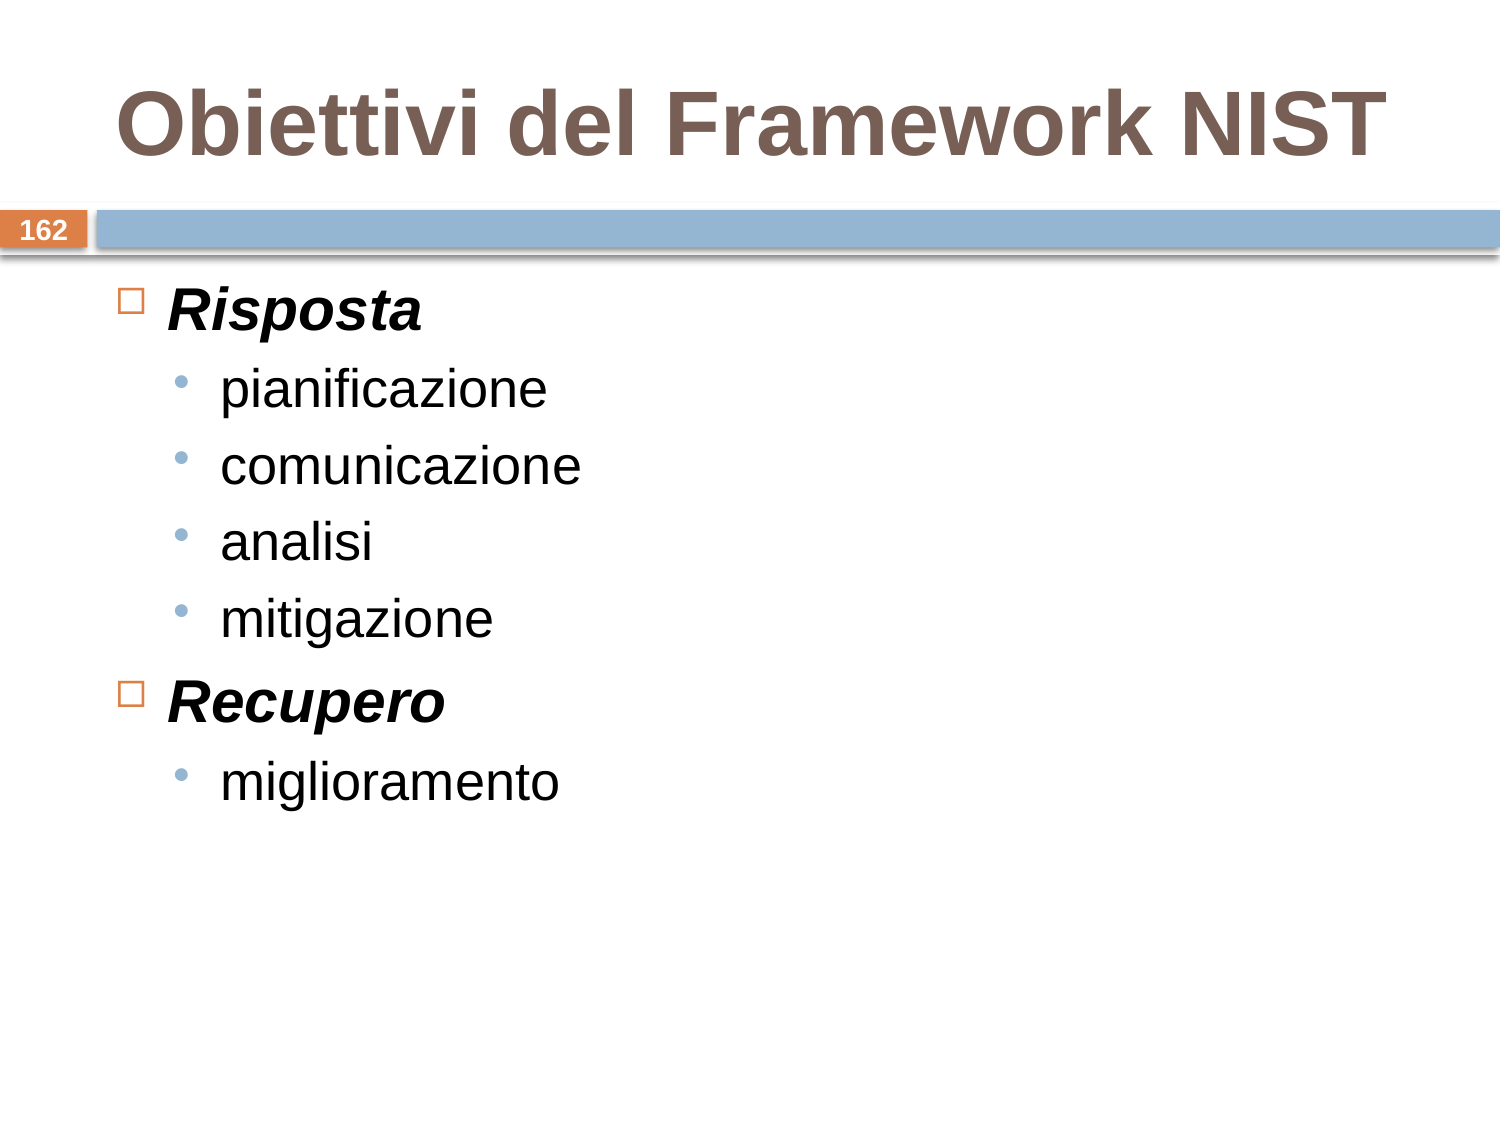

# Obiettivi del Framework NIST
162
Risposta
pianificazione
comunicazione
analisi
mitigazione
Recupero
miglioramento